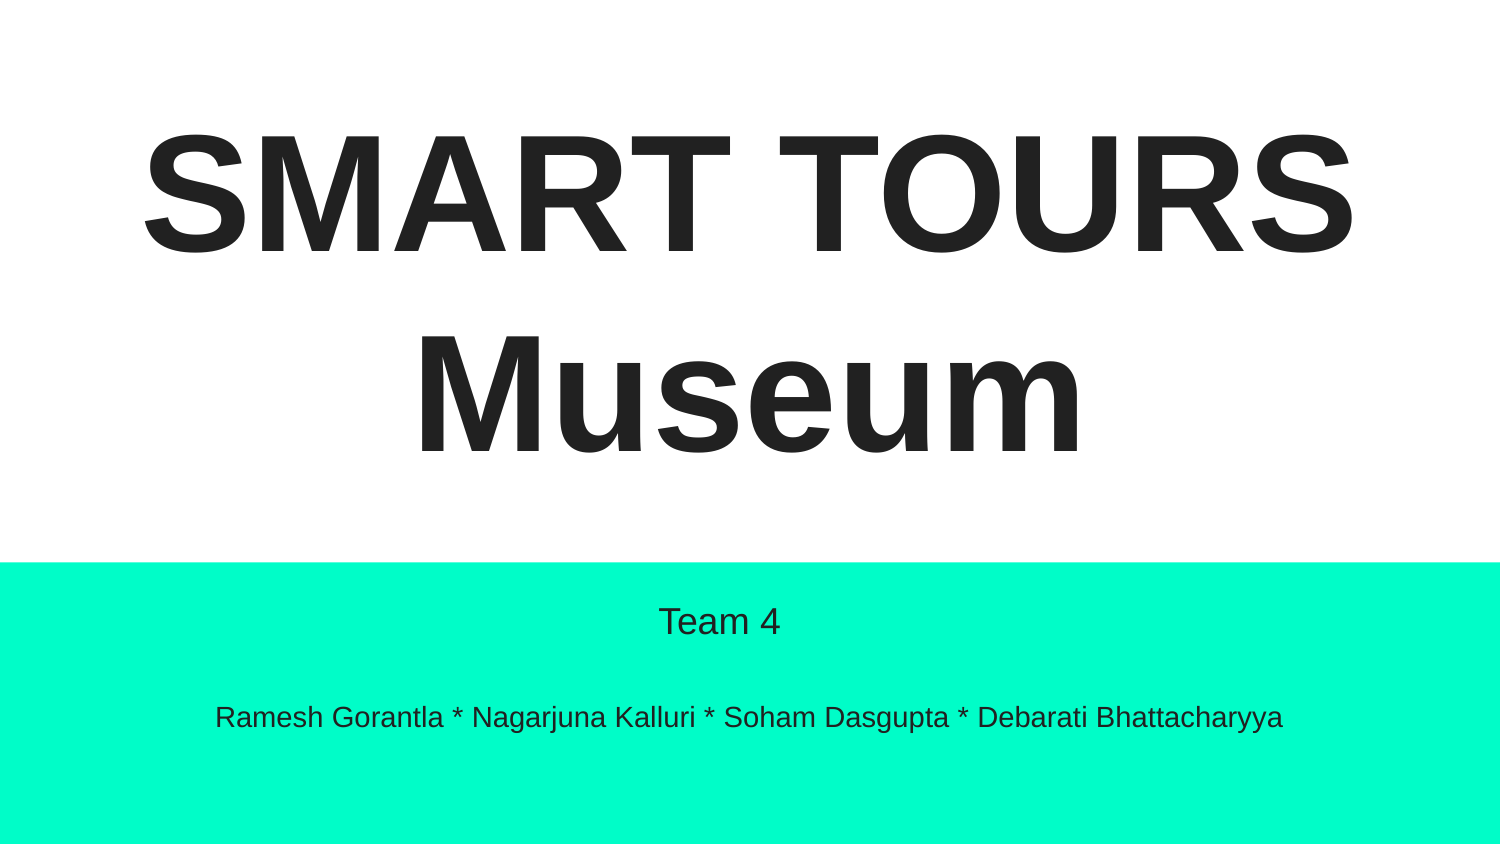

# SMART TOURS
Museum
Team 4
Ramesh Gorantla * Nagarjuna Kalluri * Soham Dasgupta * Debarati Bhattacharyya